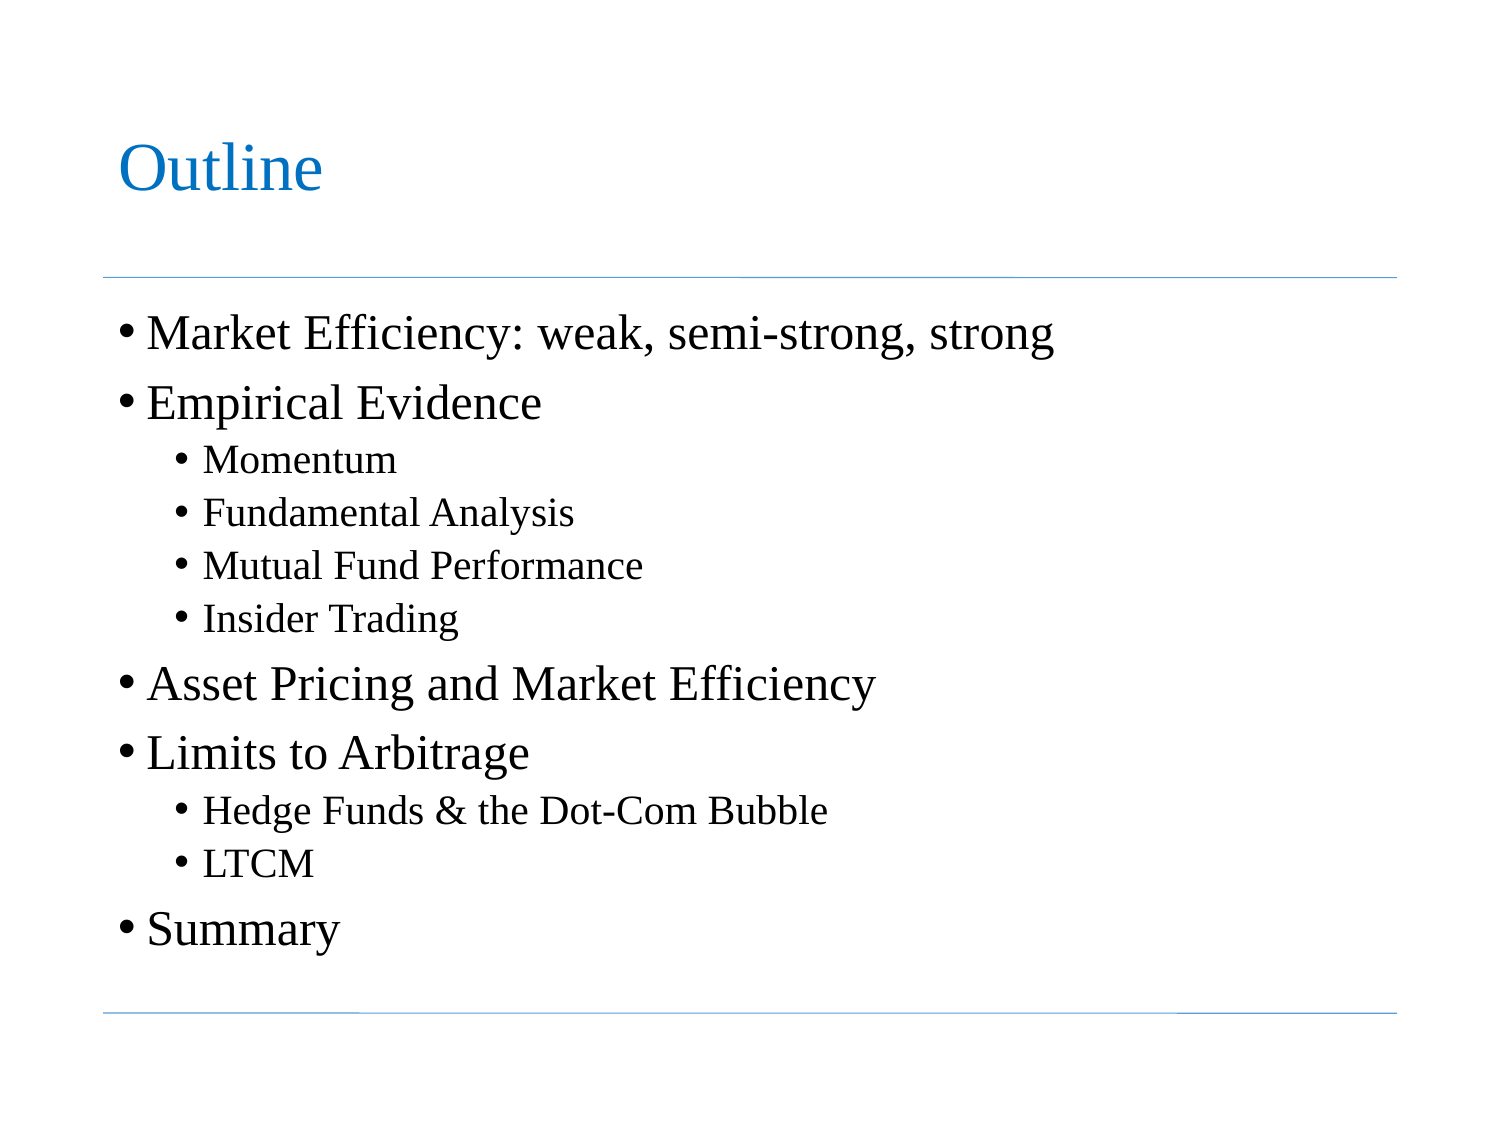

# Outline
Market Efficiency: weak, semi-strong, strong
Empirical Evidence
Momentum
Fundamental Analysis
Mutual Fund Performance
Insider Trading
Asset Pricing and Market Efficiency
Limits to Arbitrage
Hedge Funds & the Dot-Com Bubble
LTCM
Summary